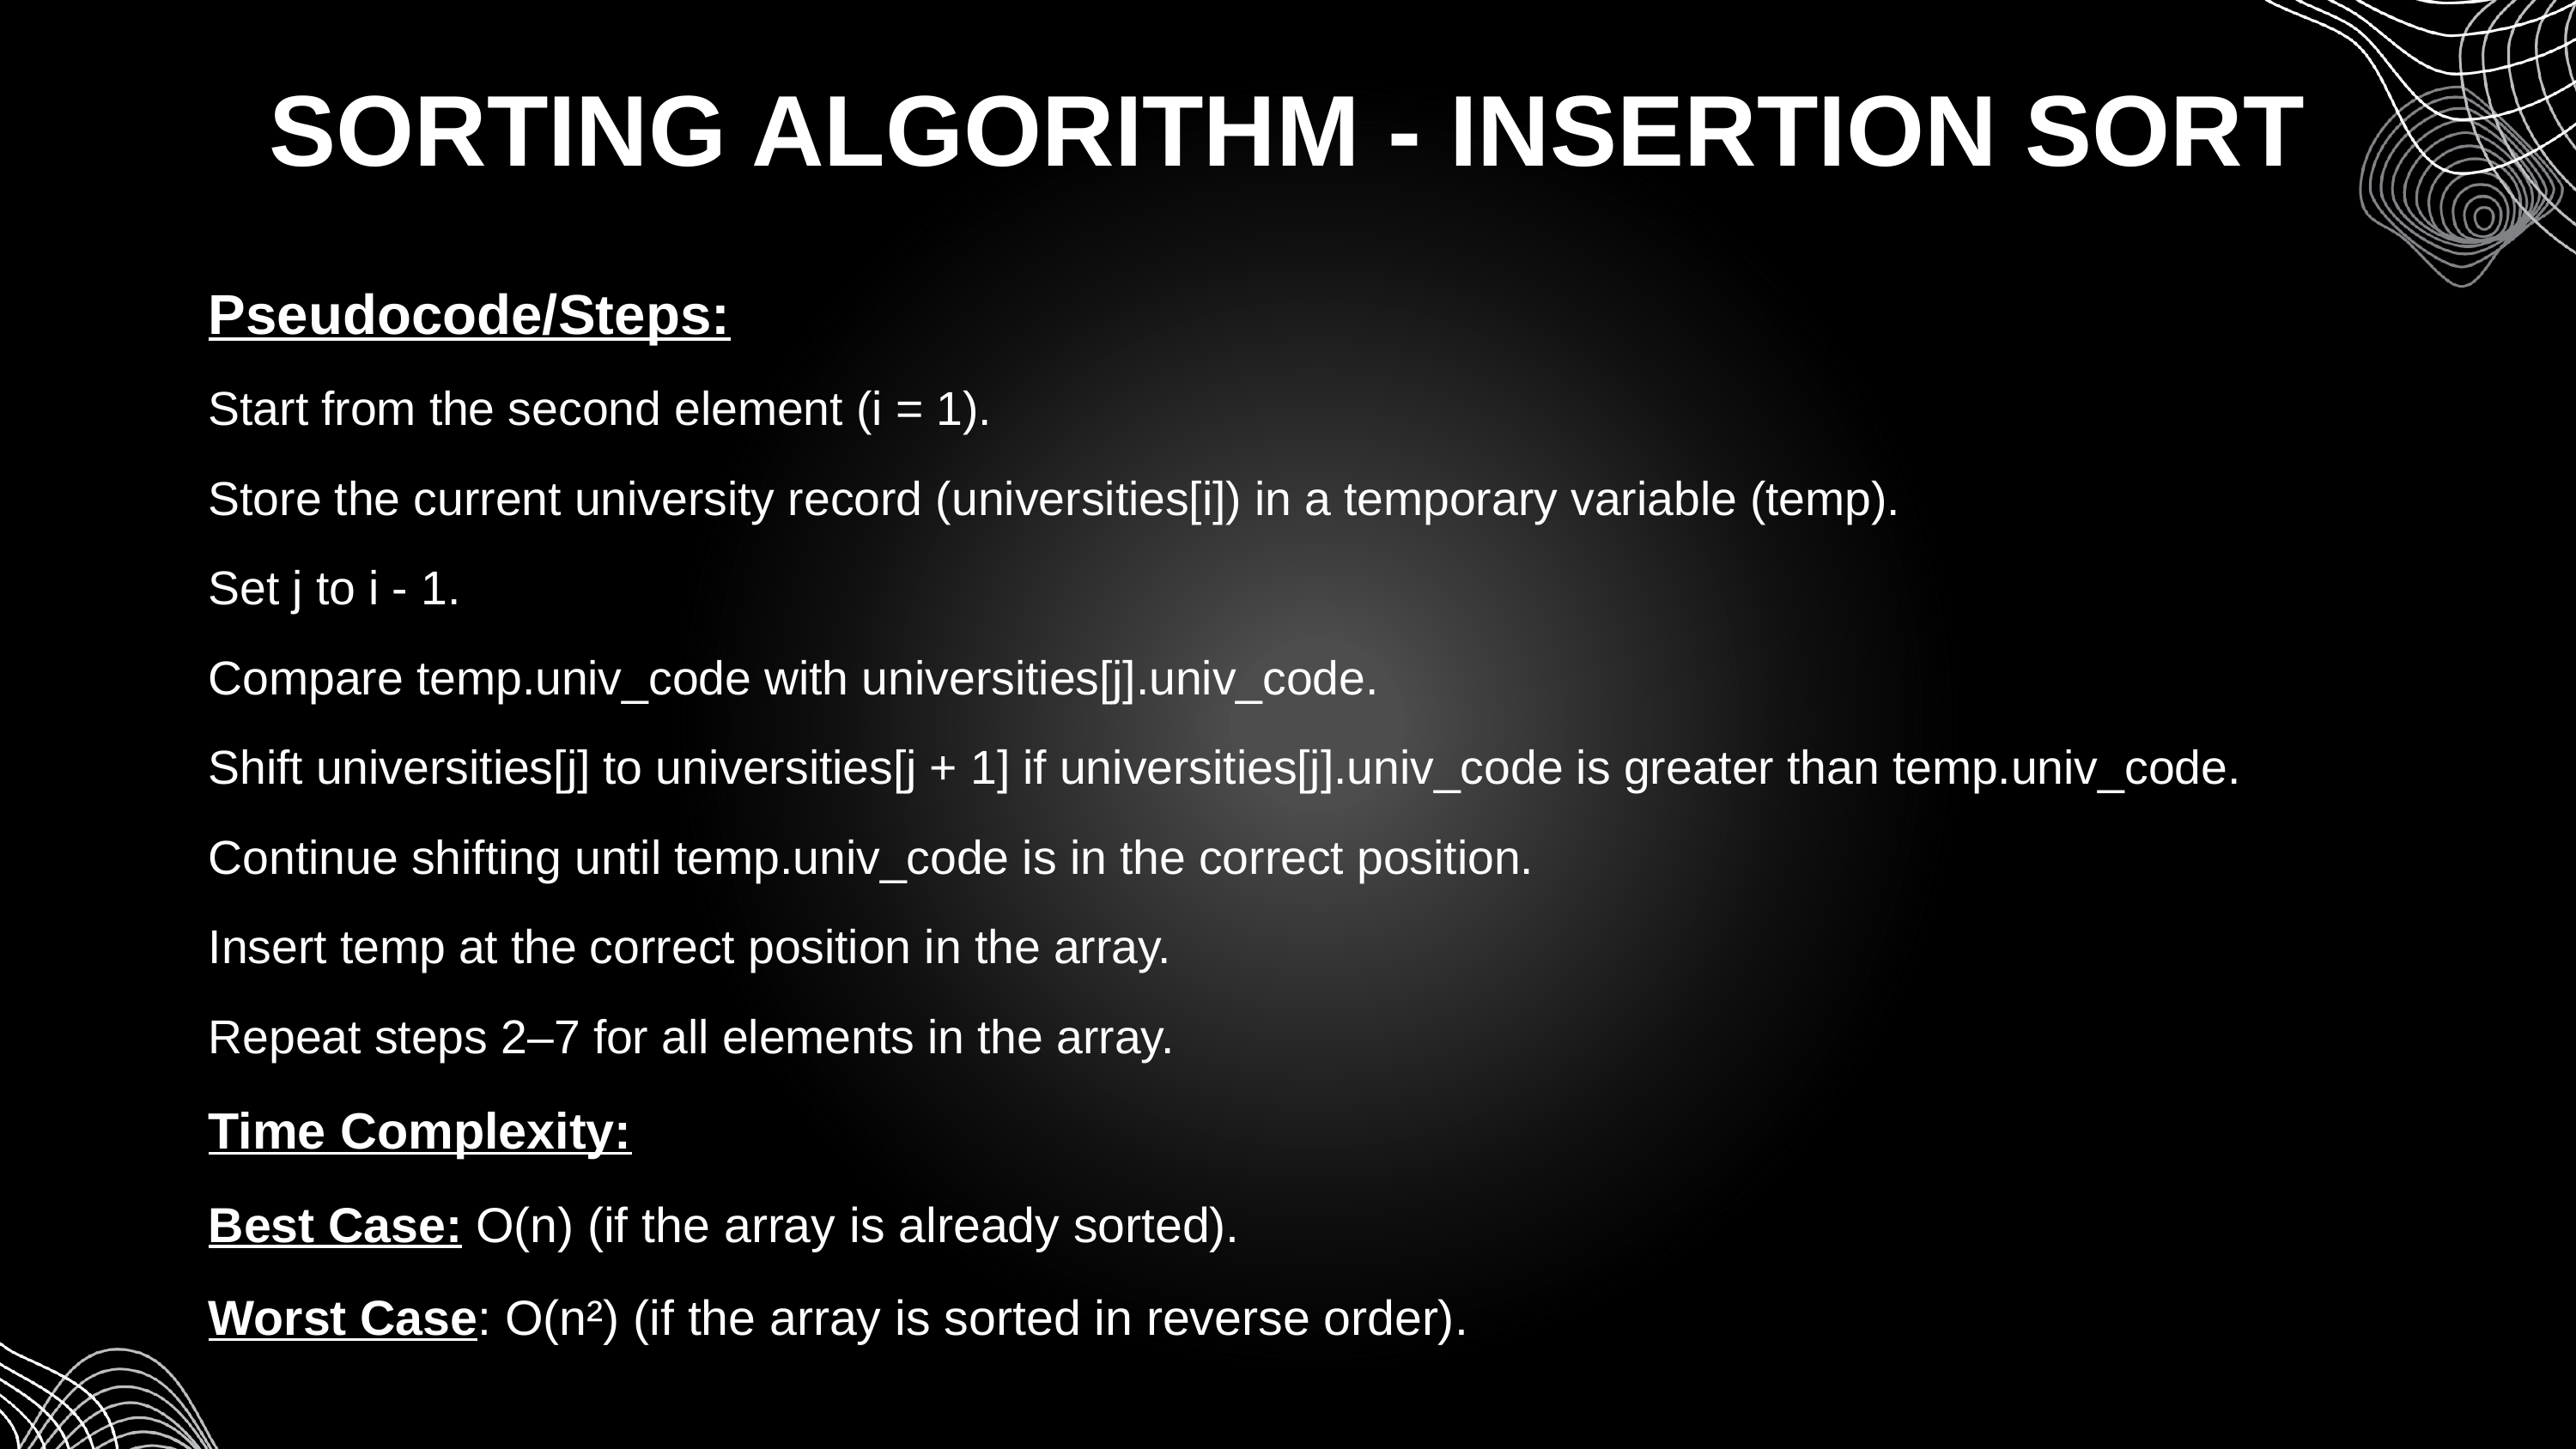

SORTING ALGORITHM - INSERTION SORT

Pseudocode/Steps:
Start from the second element (i = 1).
Store the current university record (universities[i]) in a temporary variable (temp).
Set j to i - 1.
Compare temp.univ_code with universities[j].univ_code.
Shift universities[j] to universities[j + 1] if universities[j].univ_code is greater than temp.univ_code.
Continue shifting until temp.univ_code is in the correct position.
Insert temp at the correct position in the array.
Repeat steps 2–7 for all elements in the array.
Time Complexity:
Best Case: O(n) (if the array is already sorted).
Worst Case: O(n²) (if the array is sorted in reverse order).